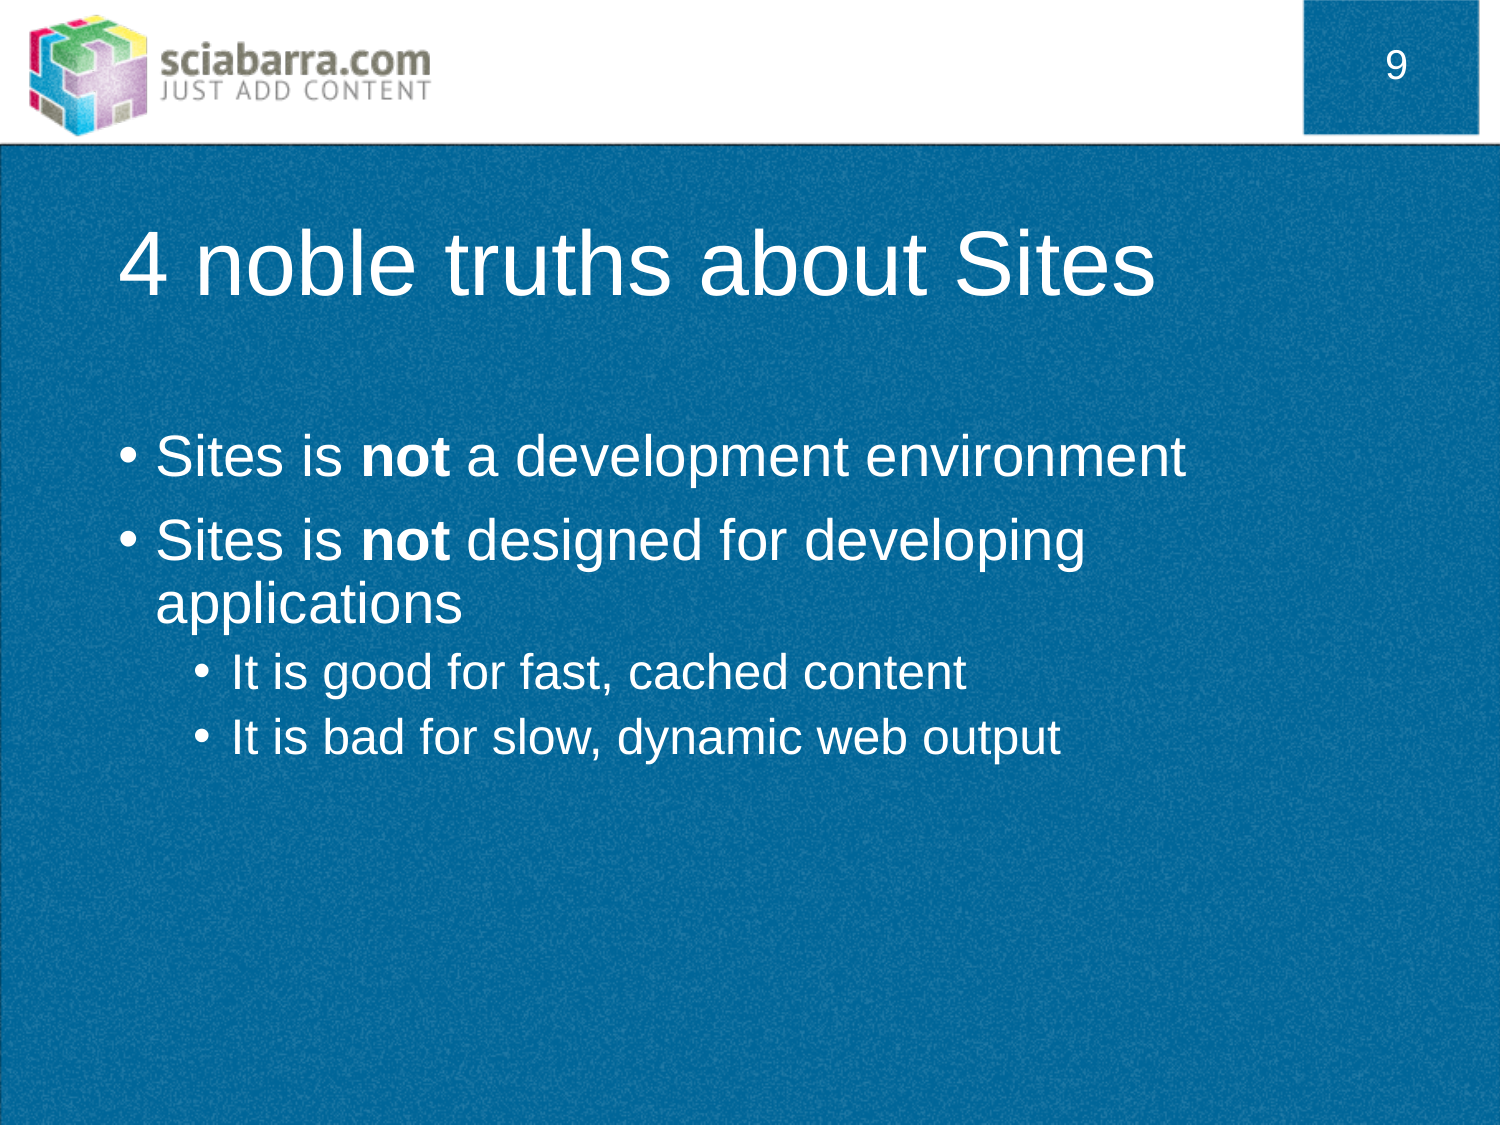

9
# 4 noble truths about Sites
Sites is not a development environment
Sites is not designed for developing applications
It is good for fast, cached content
It is bad for slow, dynamic web output